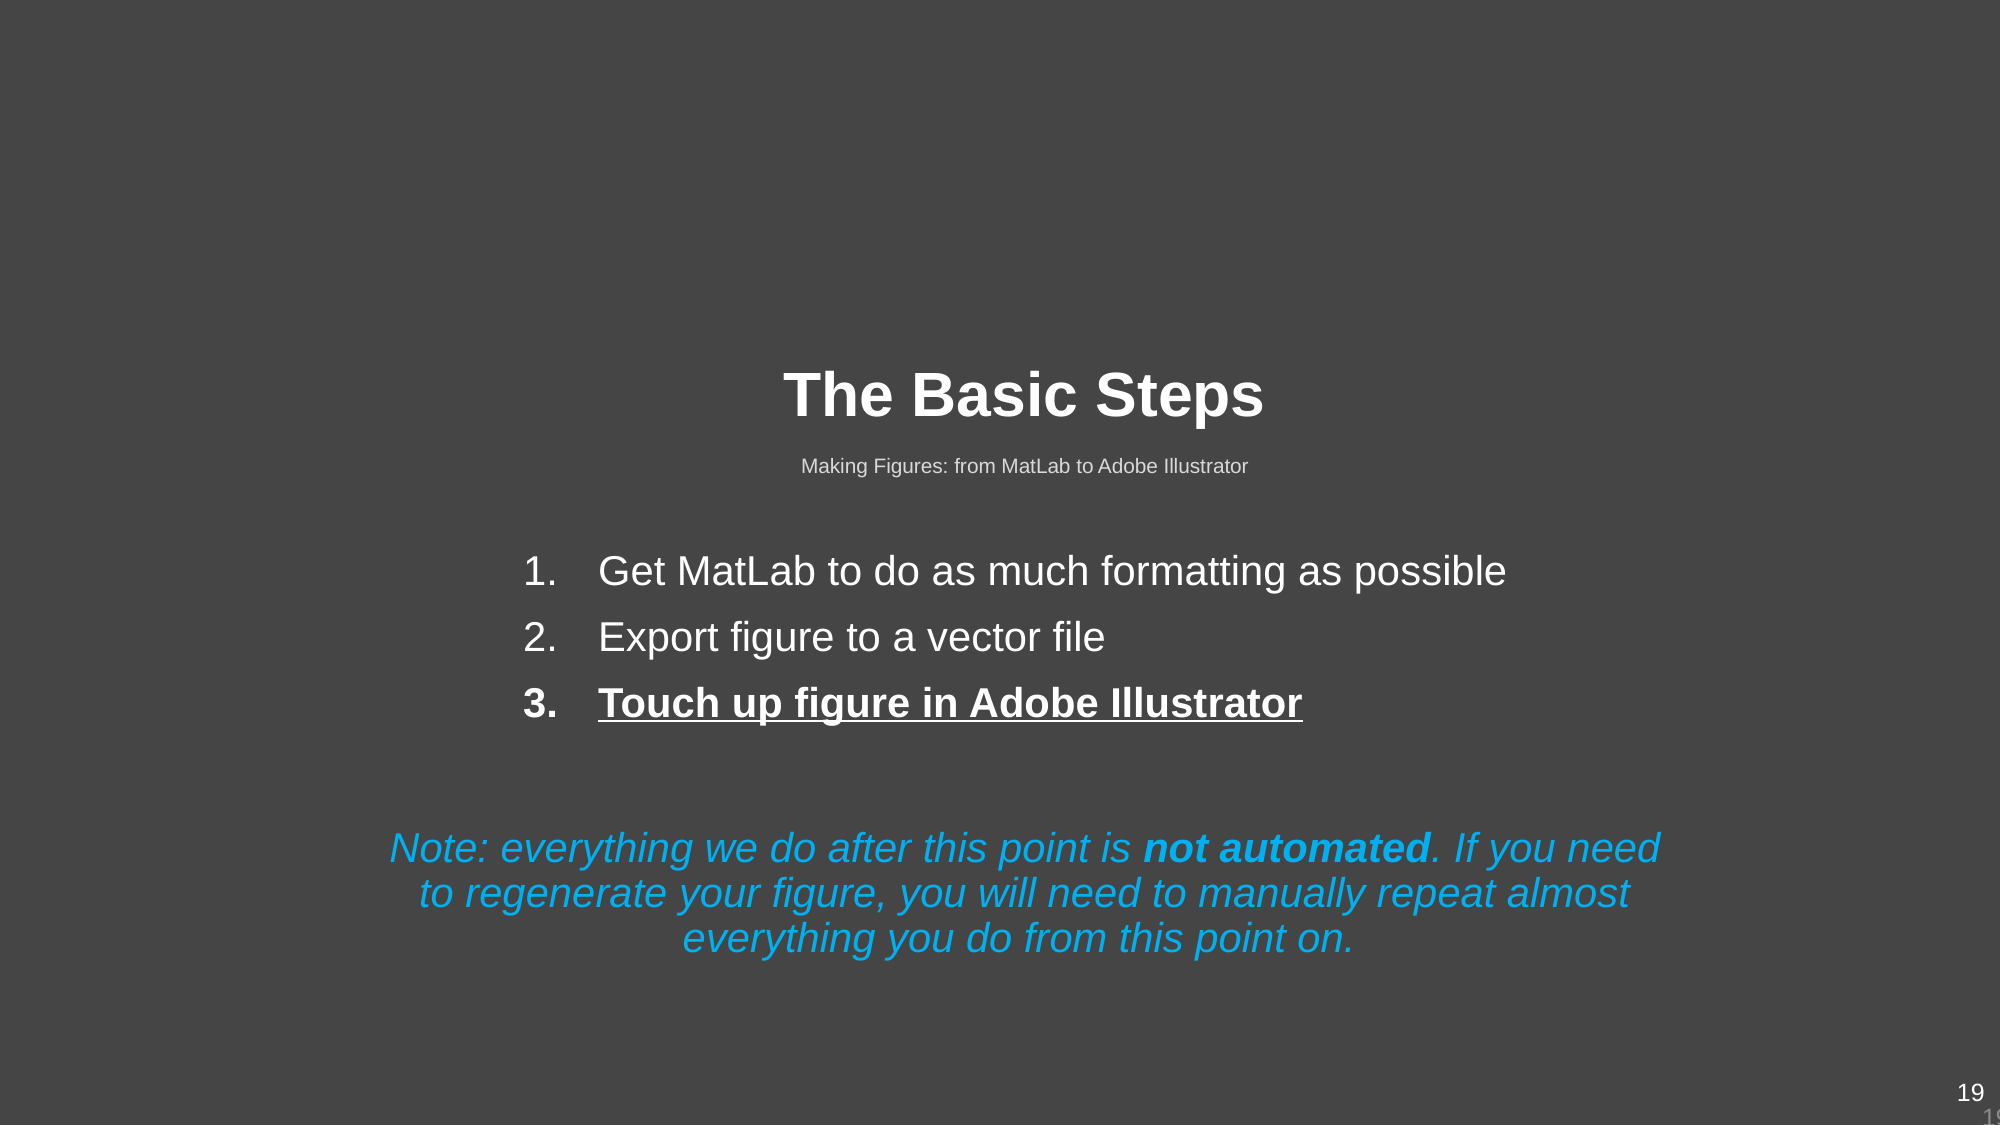

The Basic Steps
Making Figures: from MatLab to Adobe Illustrator
Get MatLab to do as much formatting as possible
Export figure to a vector file
Touch up figure in Adobe Illustrator
Note: everything we do after this point is not automated. If you need to regenerate your figure, you will need to manually repeat almost everything you do from this point on.
19
19